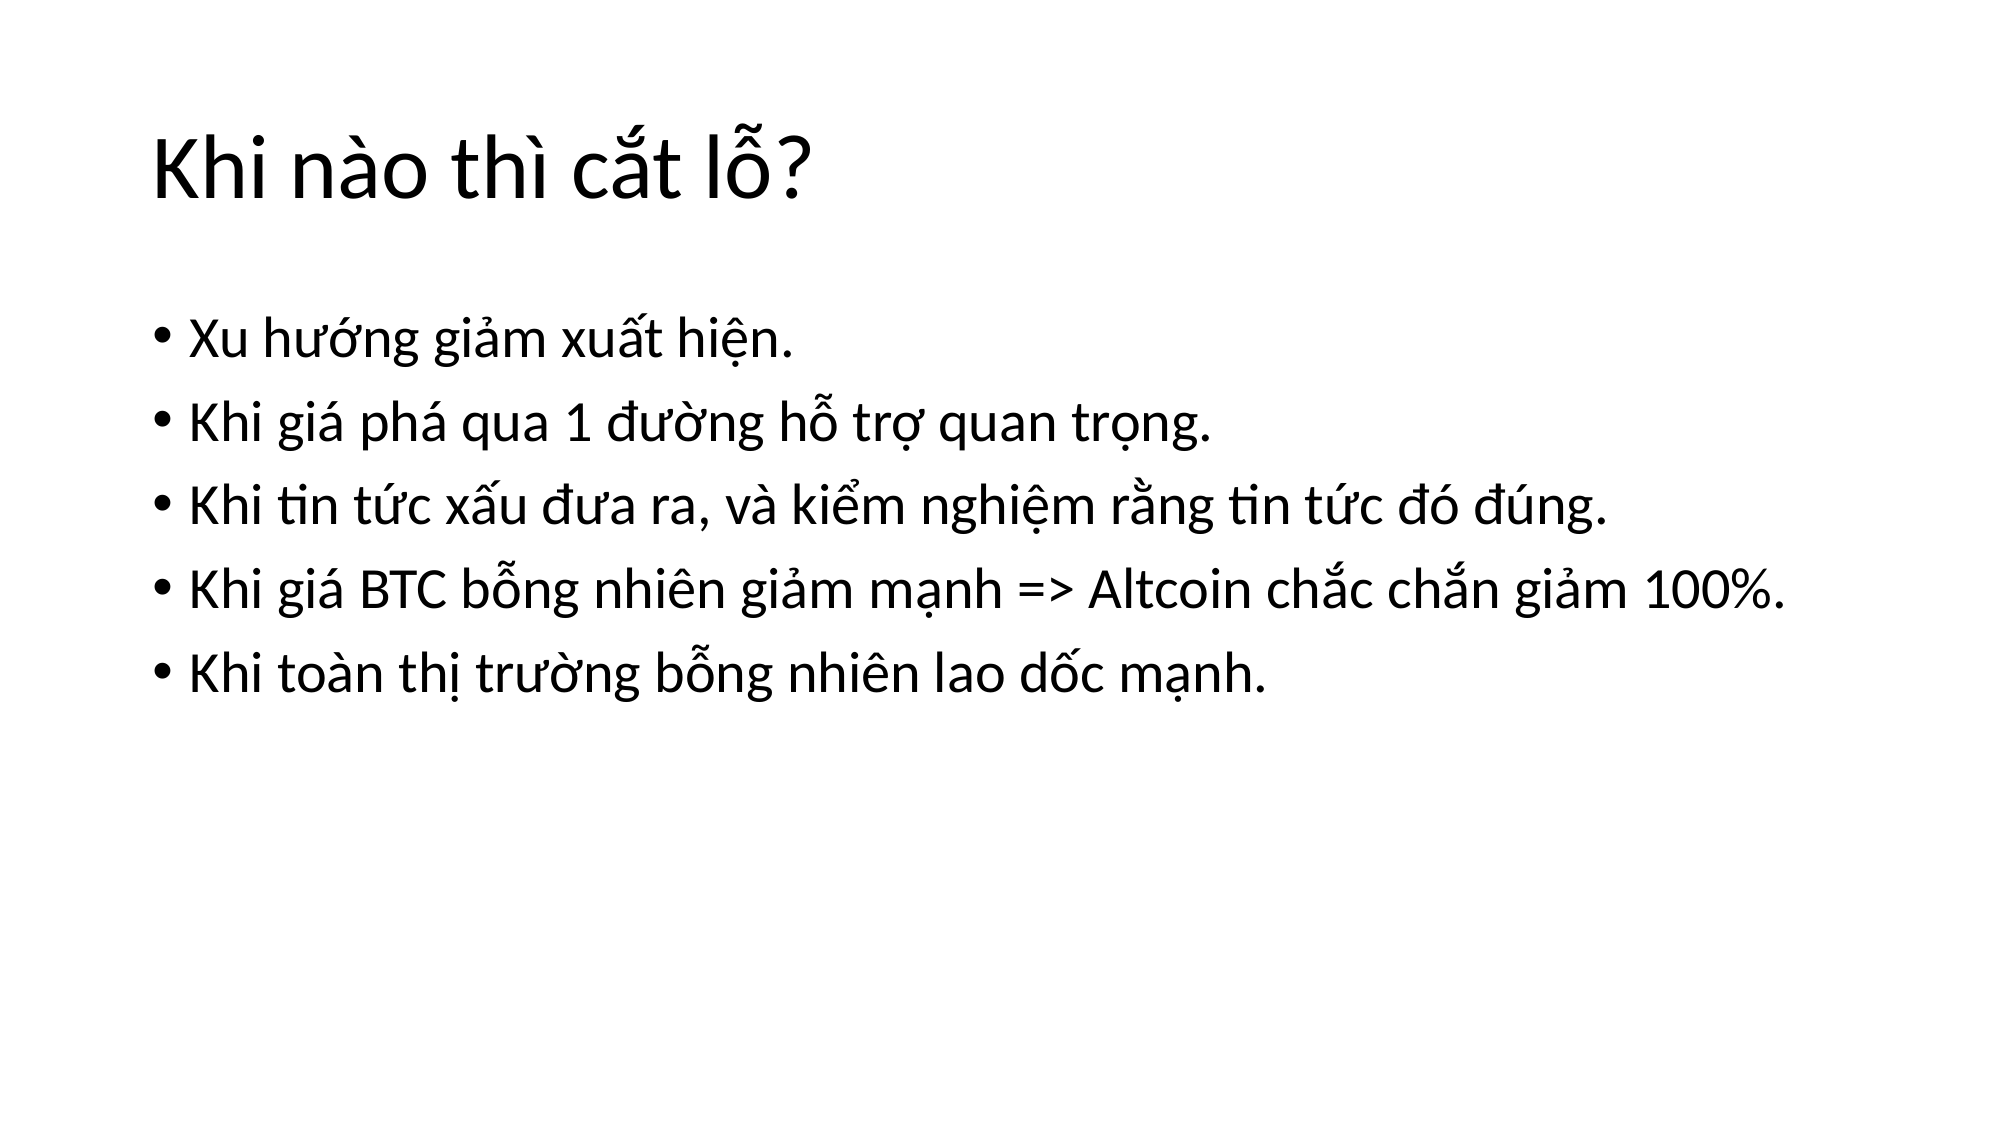

# Khi nào thì cắt lỗ?
Xu hướng giảm xuất hiện.
Khi giá phá qua 1 đường hỗ trợ quan trọng.
Khi tin tức xấu đưa ra, và kiểm nghiệm rằng tin tức đó đúng.
Khi giá BTC bỗng nhiên giảm mạnh => Altcoin chắc chắn giảm 100%.
Khi toàn thị trường bỗng nhiên lao dốc mạnh.